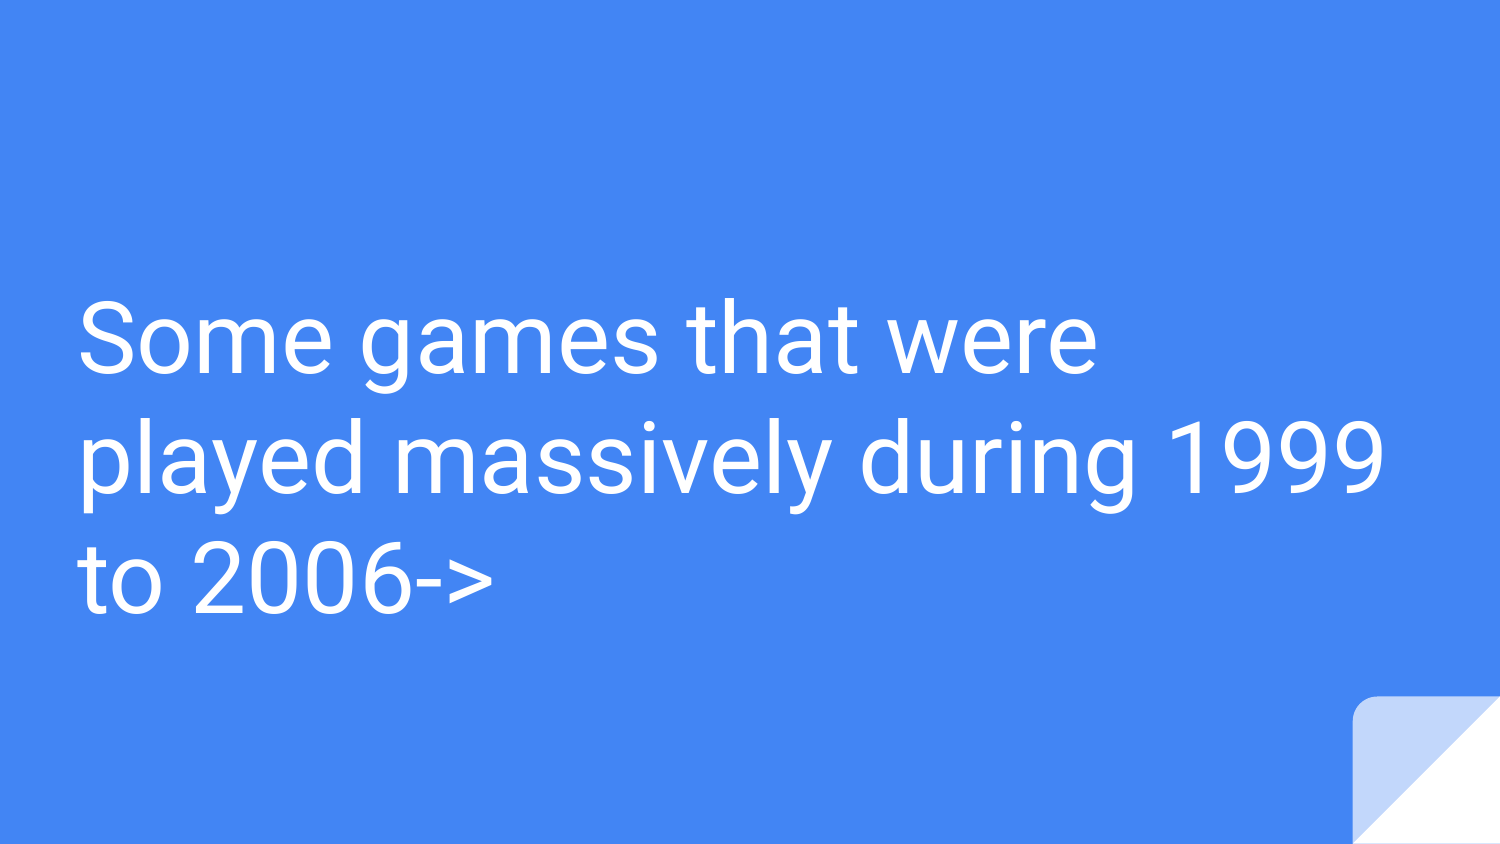

# Some games that were played massively during 1999 to 2006->